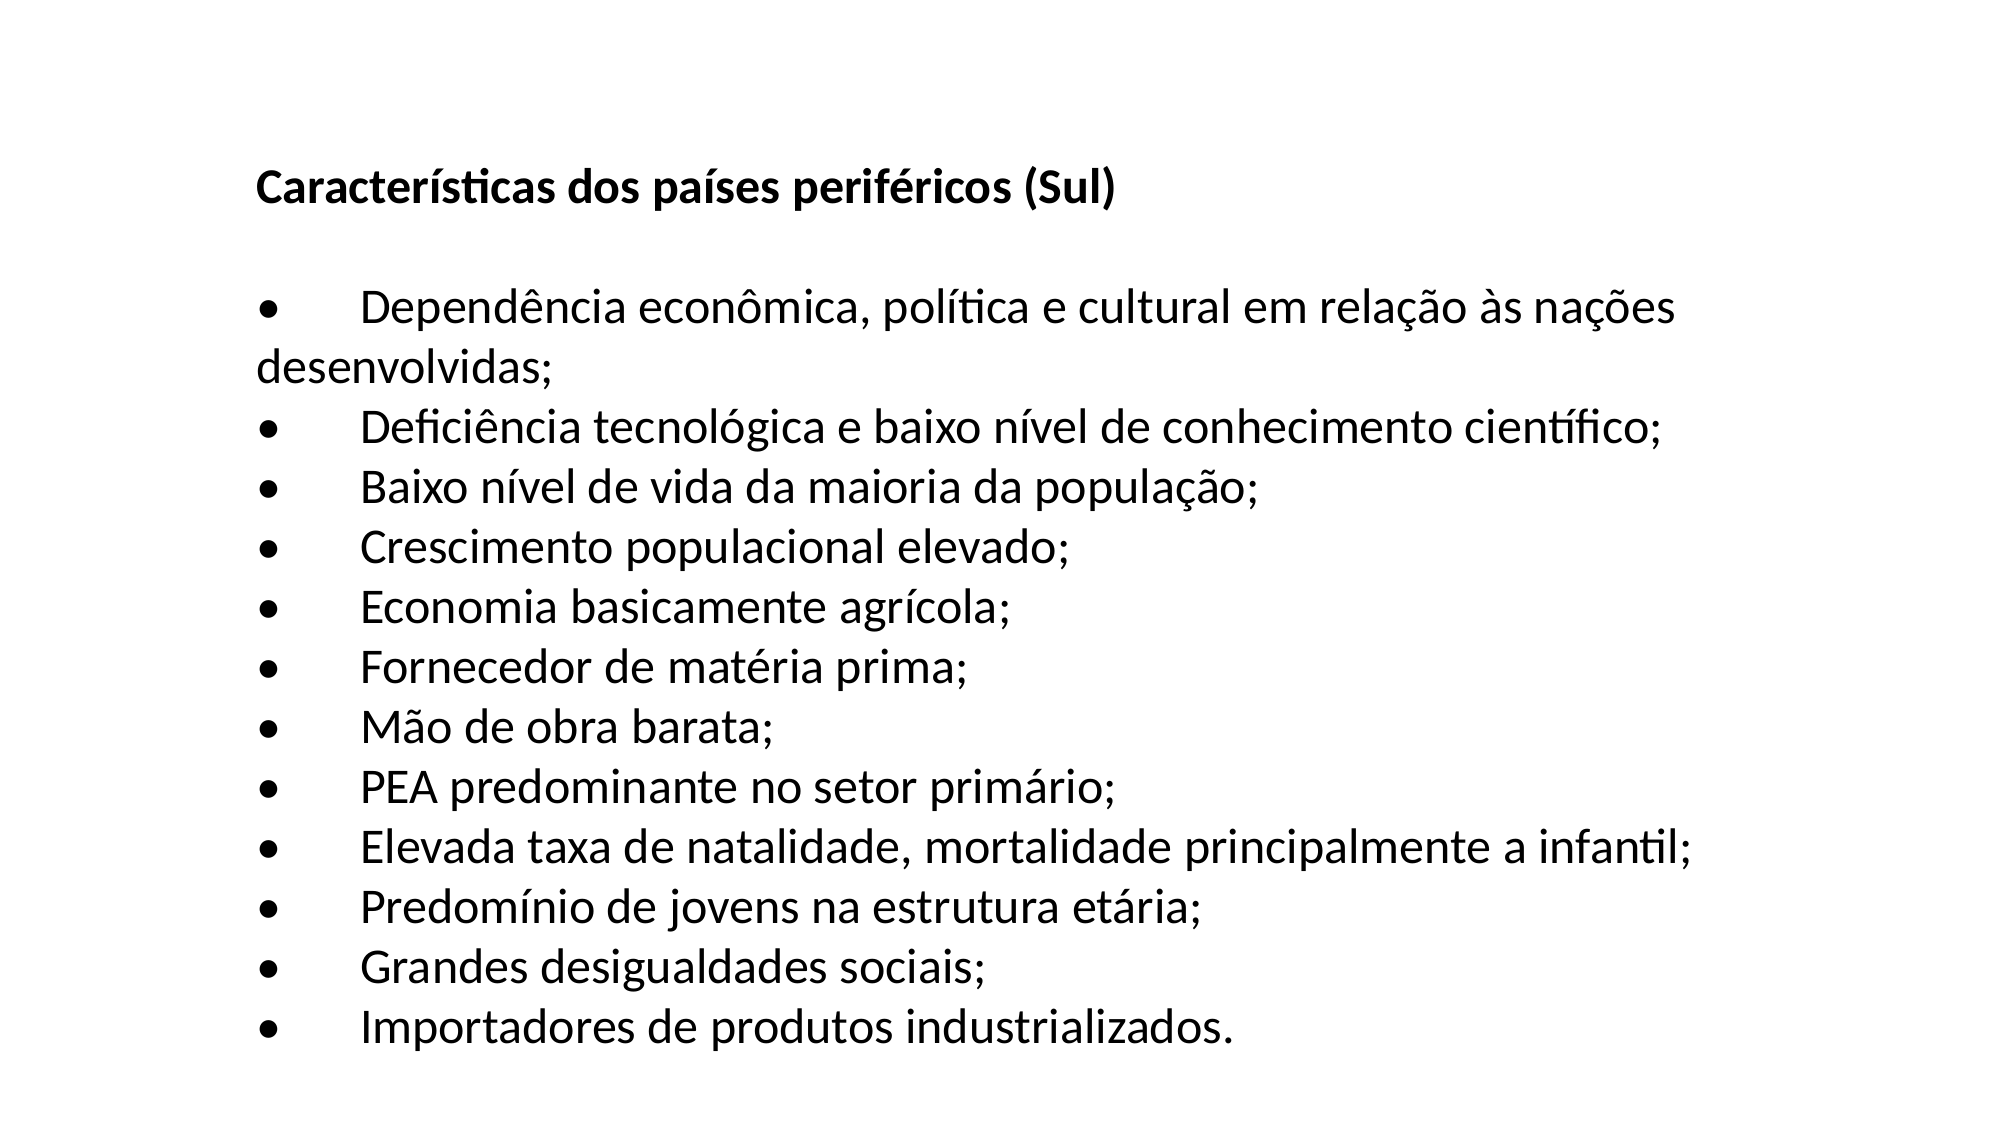

Características dos países periféricos (Sul)

•       Dependência econômica, política e cultural em relação às nações   desenvolvidas;
•       Deficiência tecnológica e baixo nível de conhecimento científico;
•       Baixo nível de vida da maioria da população;
•       Crescimento populacional elevado;
•       Economia basicamente agrícola;
•       Fornecedor de matéria prima;
•       Mão de obra barata;
•       PEA predominante no setor primário;
•       Elevada taxa de natalidade, mortalidade principalmente a infantil;
•       Predomínio de jovens na estrutura etária;
•       Grandes desigualdades sociais;
•       Importadores de produtos industrializados.